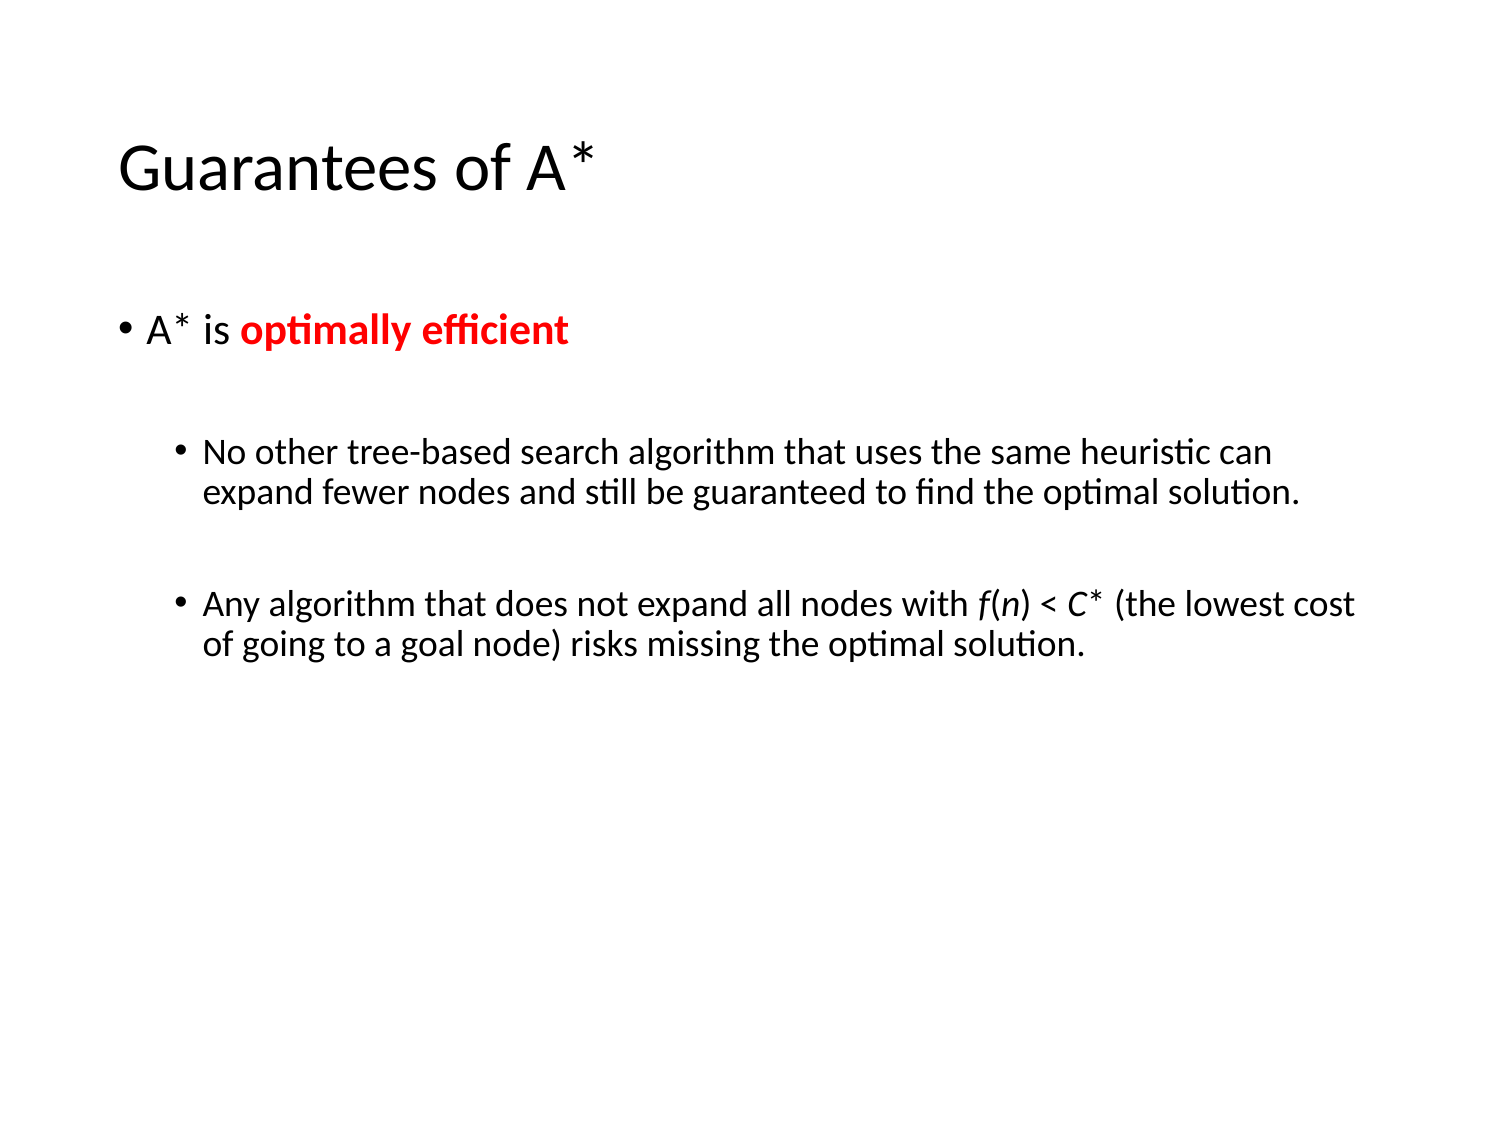

# Guarantees of A*
A* is optimally efficient

No other tree-based search algorithm that uses the same heuristic can expand fewer nodes and still be guaranteed to find the optimal solution.

Any algorithm that does not expand all nodes with f(n) < C* (the lowest cost of going to a goal node) risks missing the optimal solution.